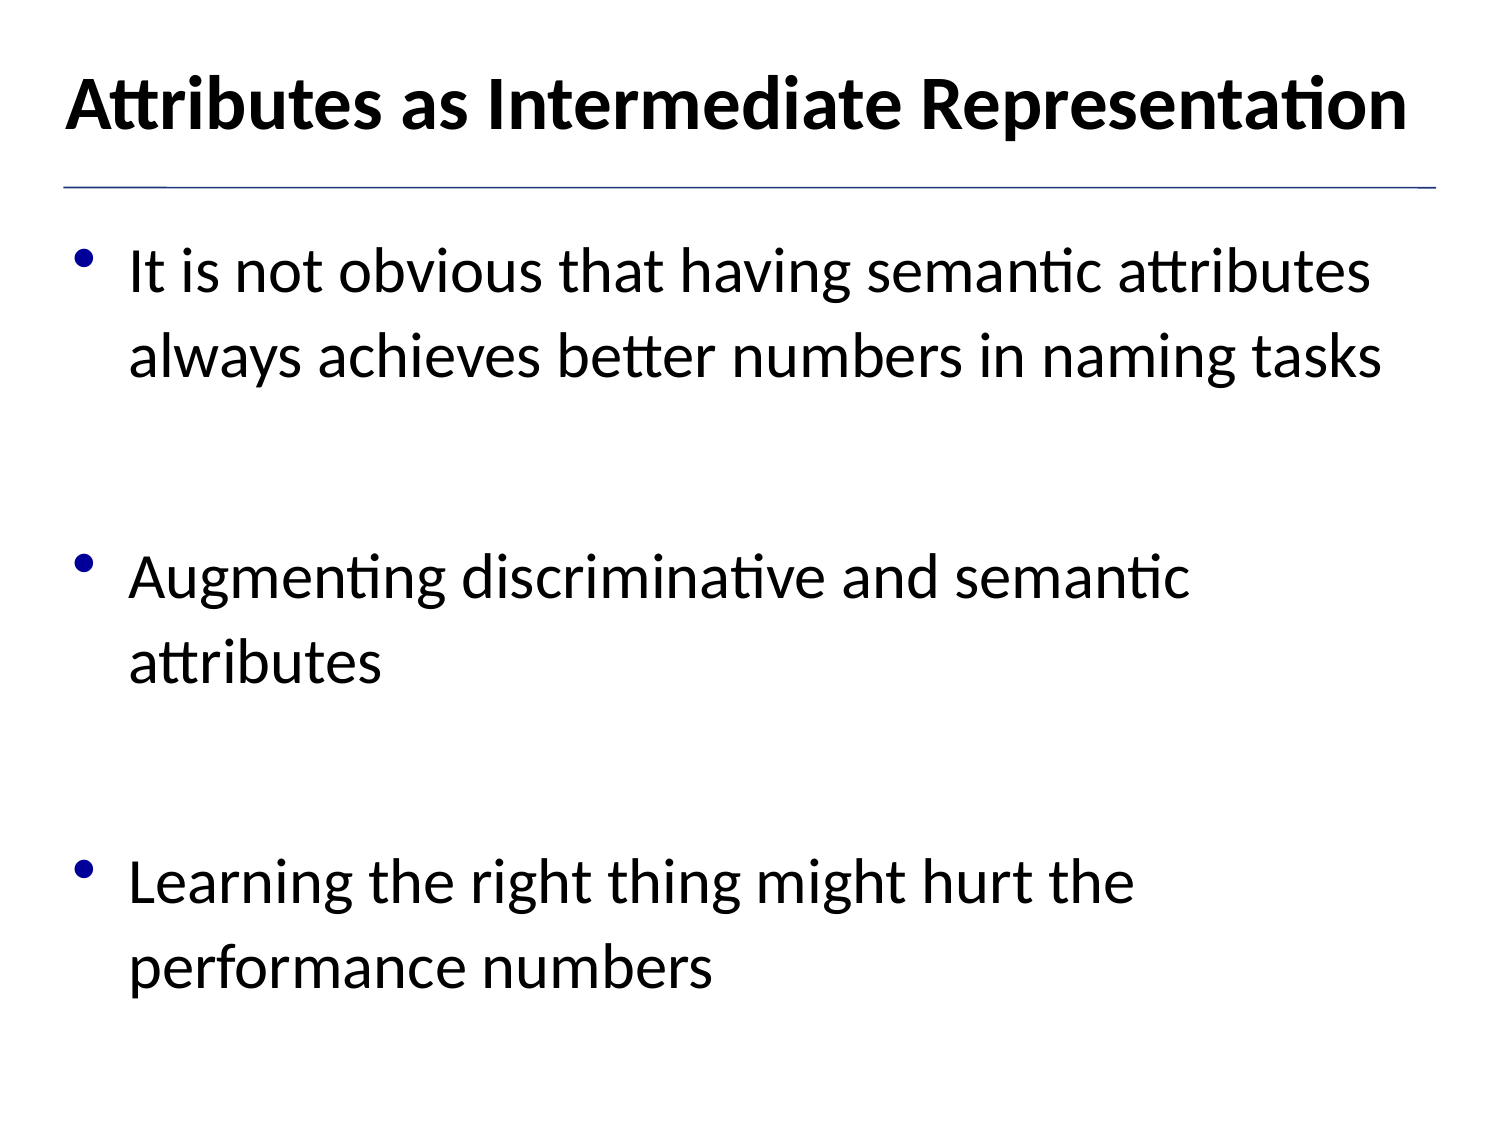

# Attributes as Intermediate Representation
It is not obvious that having semantic attributes always achieves better numbers in naming tasks

Augmenting discriminative and semantic attributes

Learning the right thing might hurt the performance numbers